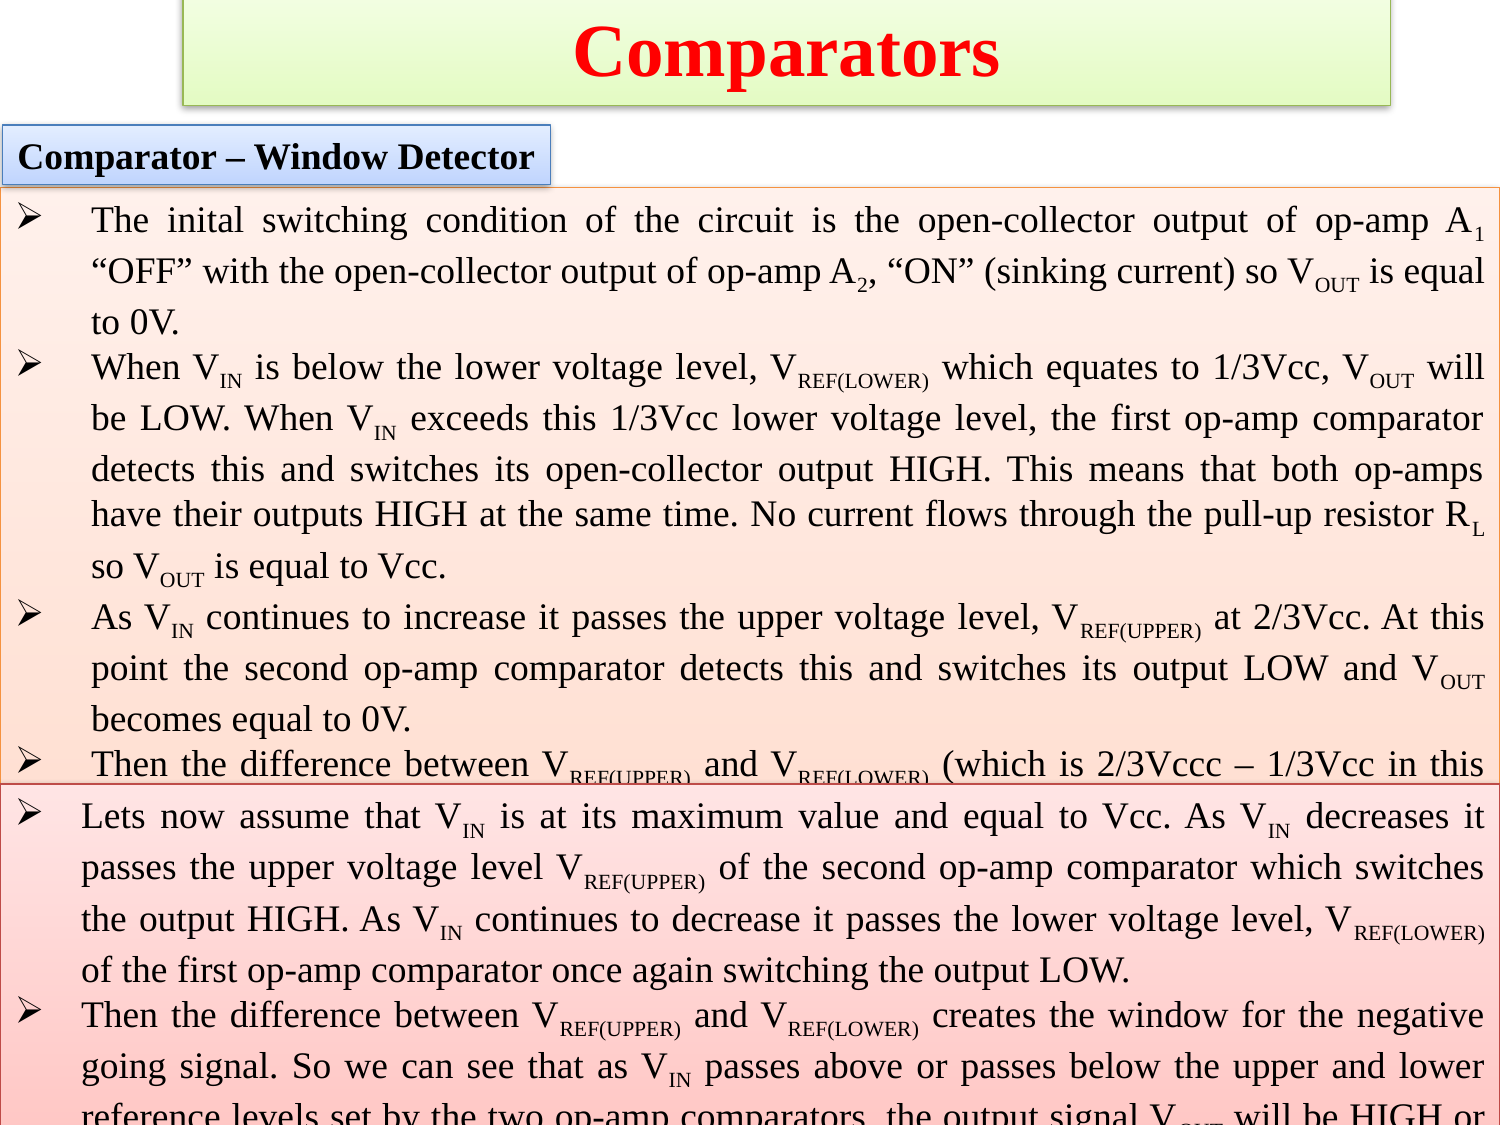

Comparators
Comparator – Window Detector
The inital switching condition of the circuit is the open-collector output of op-amp A1 “OFF” with the open-collector output of op-amp A2, “ON” (sinking current) so VOUT is equal to 0V.
When VIN is below the lower voltage level, VREF(LOWER) which equates to 1/3Vcc, VOUT will be LOW. When VIN exceeds this 1/3Vcc lower voltage level, the first op-amp comparator detects this and switches its open-collector output HIGH. This means that both op-amps have their outputs HIGH at the same time. No current flows through the pull-up resistor RL so VOUT is equal to Vcc.
As VIN continues to increase it passes the upper voltage level, VREF(UPPER) at 2/3Vcc. At this point the second op-amp comparator detects this and switches its output LOW and VOUT becomes equal to 0V.
Then the difference between VREF(UPPER) and VREF(LOWER) (which is 2/3Vccc – 1/3Vcc in this example) creates the switching window for the positive going signal.
Lets now assume that VIN is at its maximum value and equal to Vcc. As VIN decreases it passes the upper voltage level VREF(UPPER) of the second op-amp comparator which switches the output HIGH. As VIN continues to decrease it passes the lower voltage level, VREF(LOWER) of the first op-amp comparator once again switching the output LOW.
Then the difference between VREF(UPPER) and VREF(LOWER) creates the window for the negative going signal. So we can see that as VIN passes above or passes below the upper and lower reference levels set by the two op-amp comparators, the output signal VOUT will be HIGH or LOW.